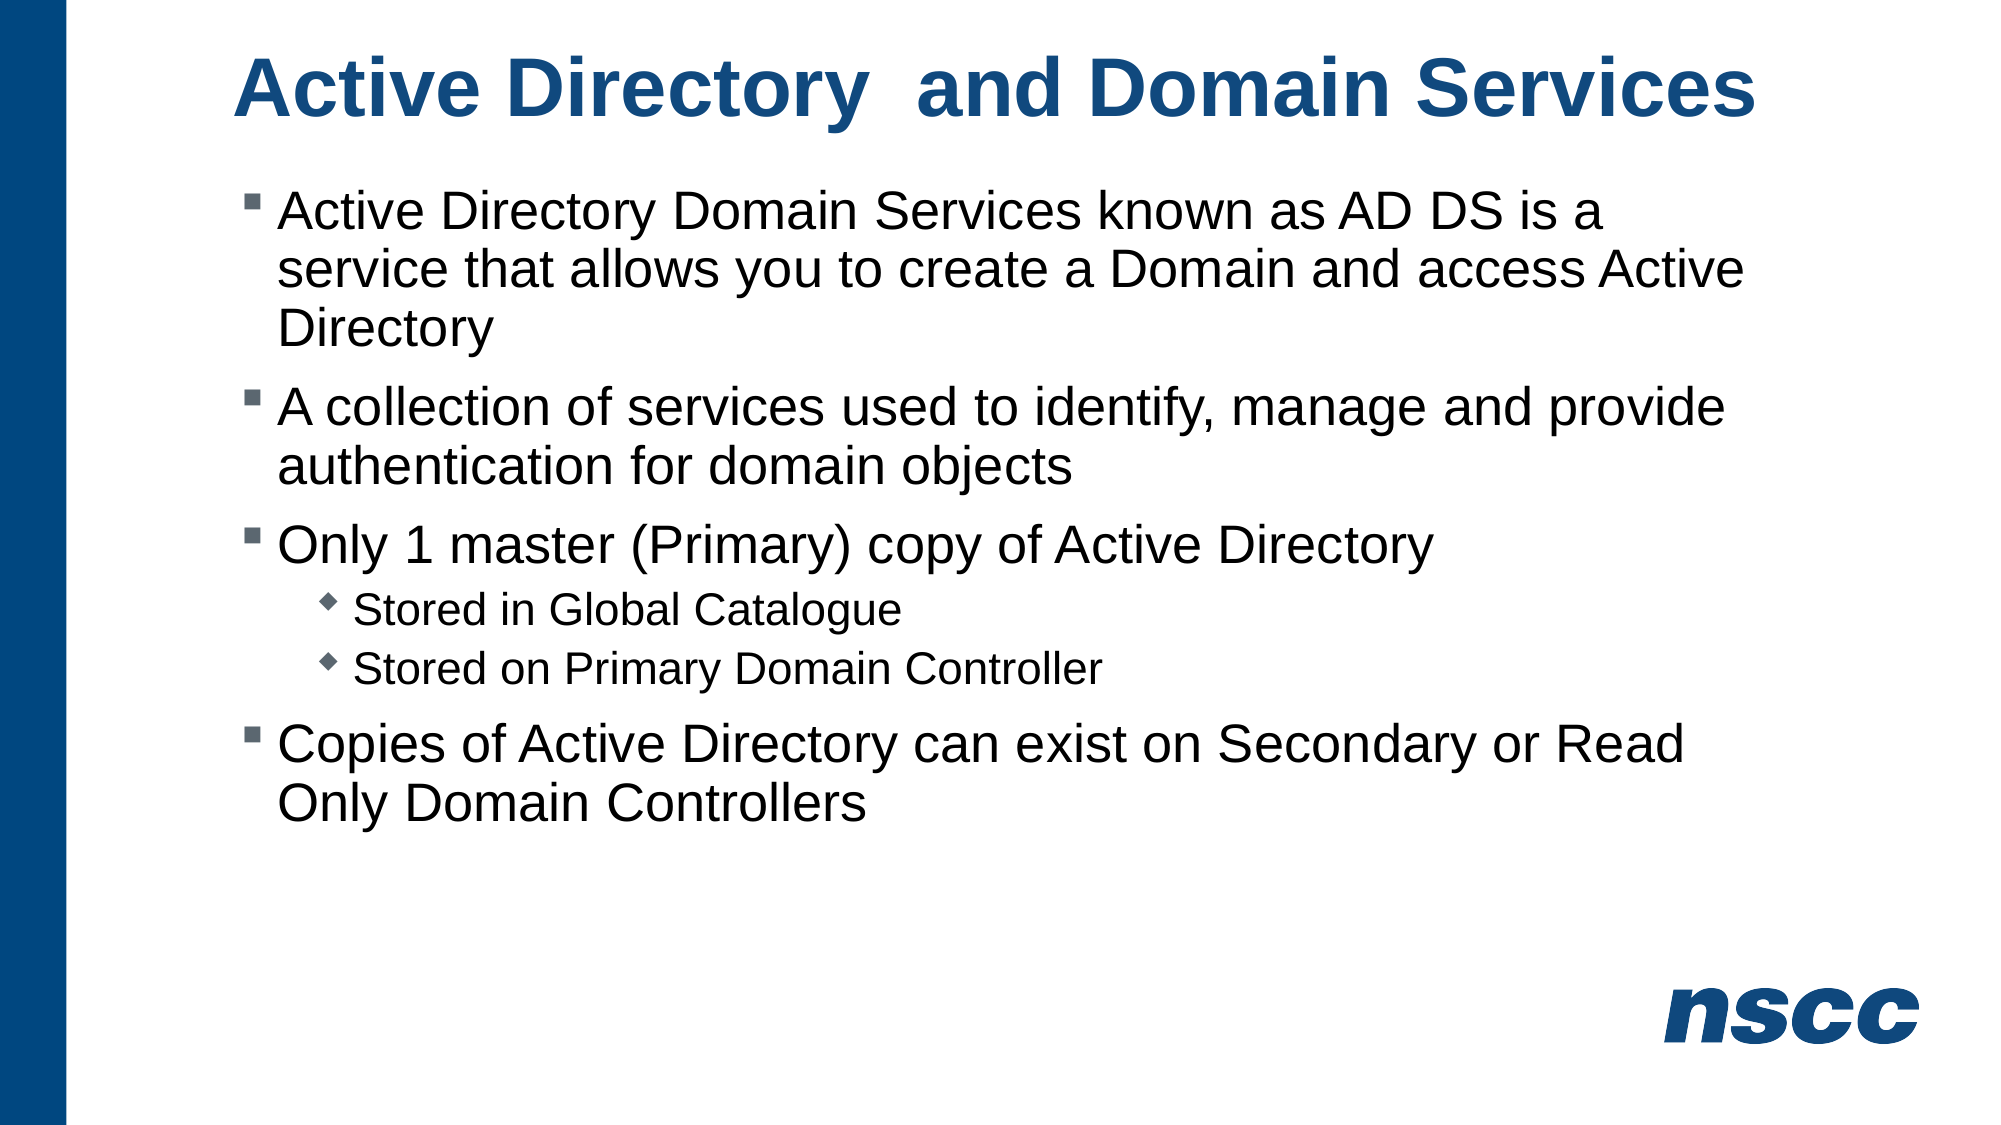

# Active Directory  and Domain Services
Active Directory Domain Services known as AD DS is a service that allows you to create a Domain and access Active Directory
A collection of services used to identify, manage and provide authentication for domain objects
Only 1 master (Primary) copy of Active Directory
Stored in Global Catalogue
Stored on Primary Domain Controller
Copies of Active Directory can exist on Secondary or Read Only Domain Controllers